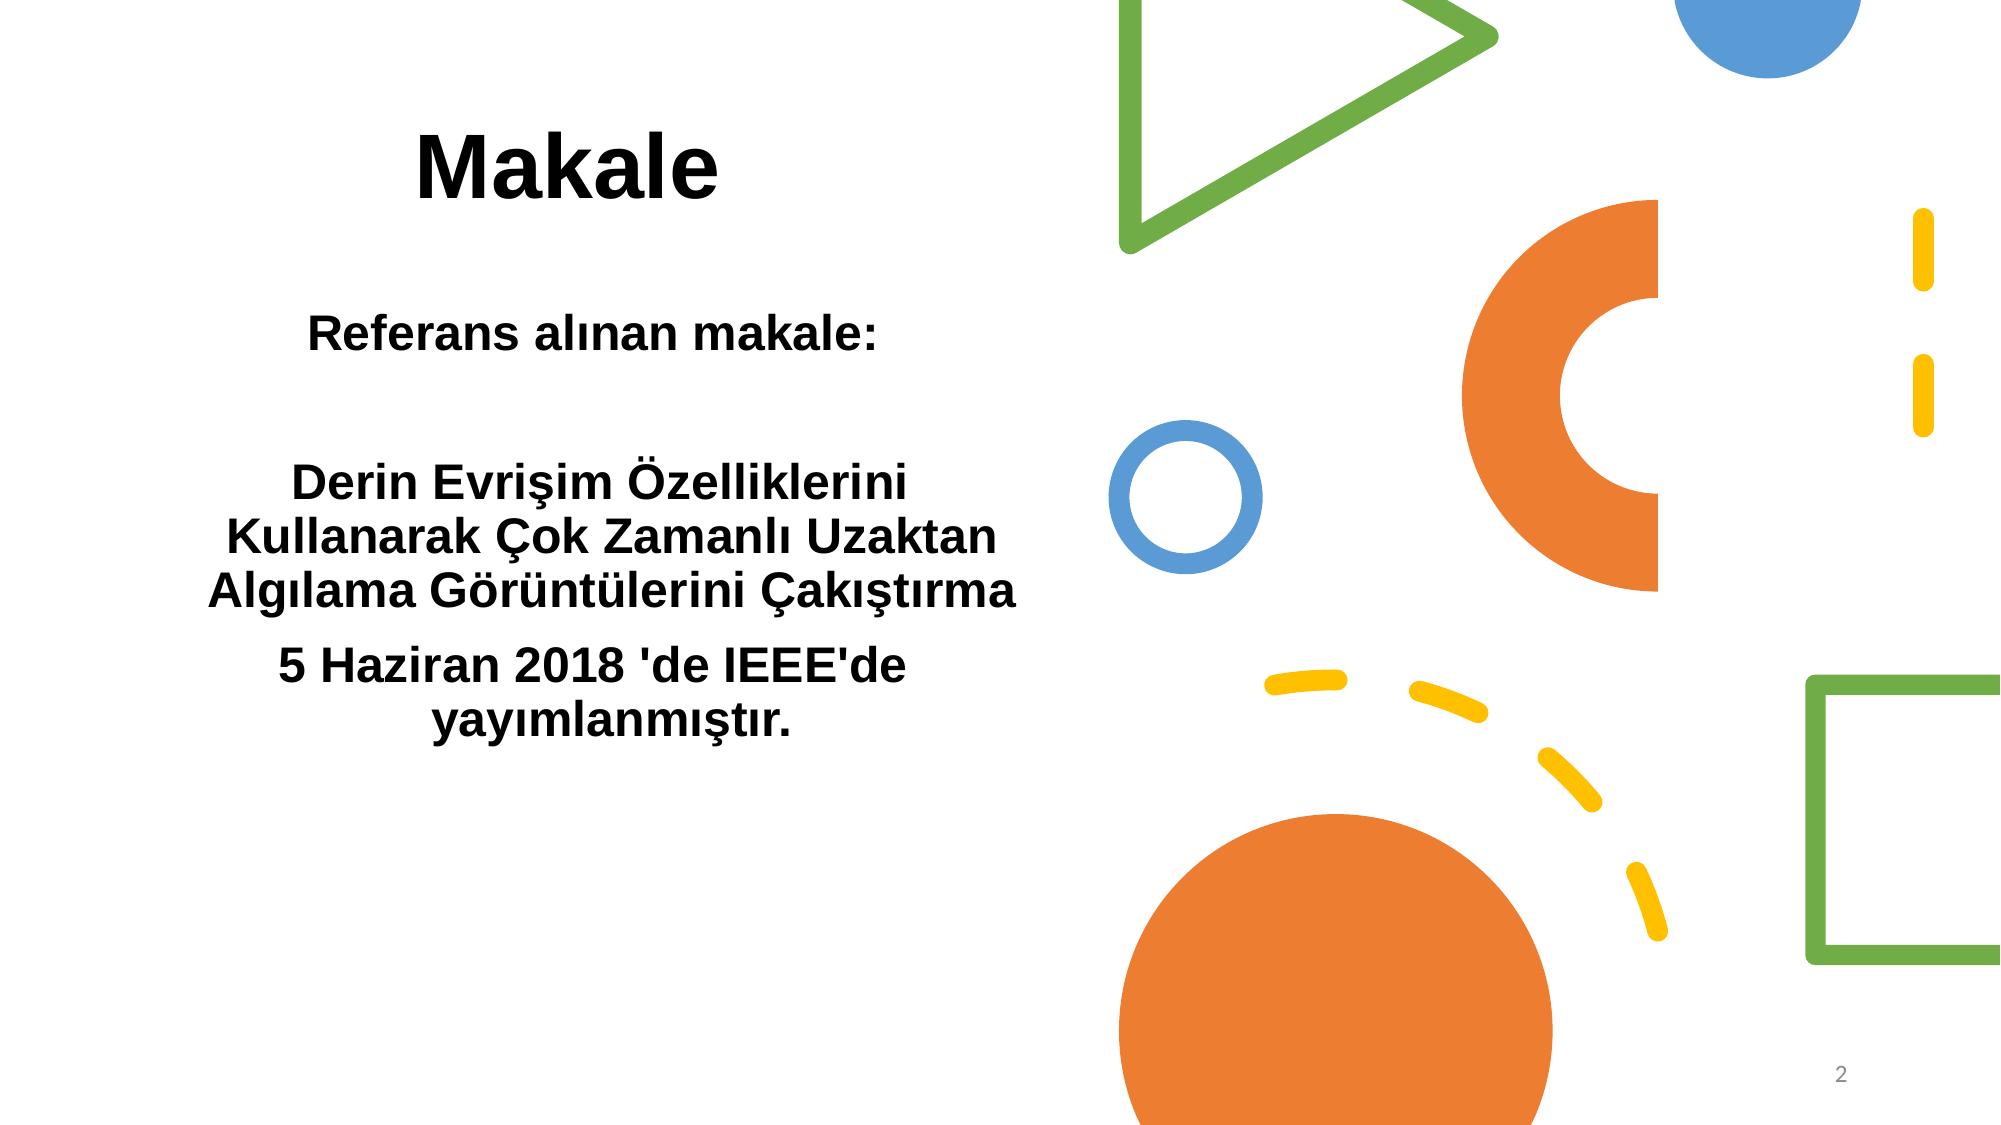

# Makale

Referans alınan makale:

 Derin Evrişim Özelliklerini Kullanarak Çok Zamanlı Uzaktan Algılama Görüntülerini Çakıştırma
5 Haziran 2018 'de IEEE'de yayımlanmıştır.

2